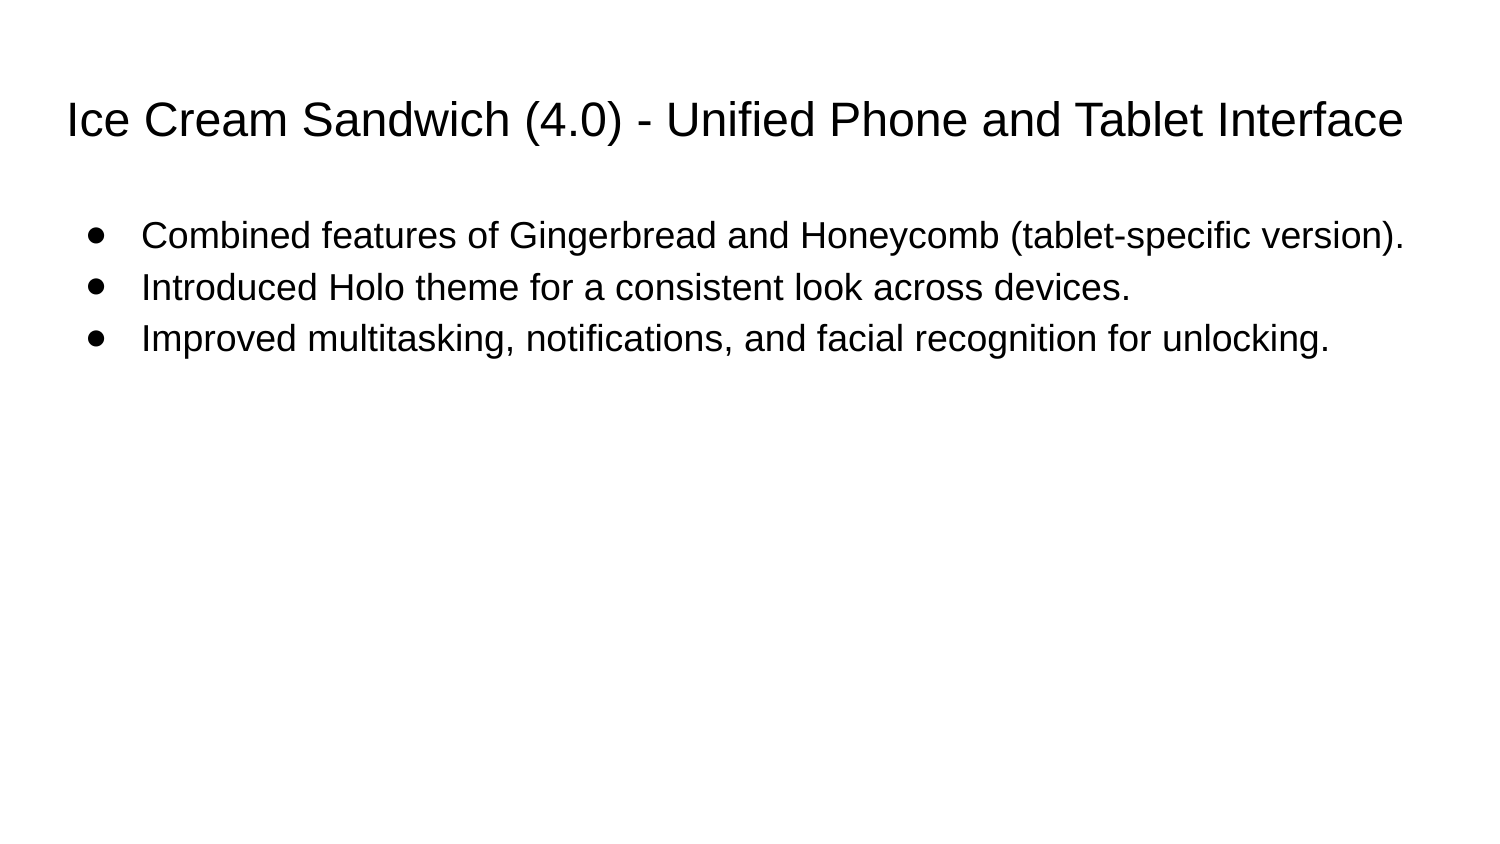

# Ice Cream Sandwich (4.0) - Unified Phone and Tablet Interface
Combined features of Gingerbread and Honeycomb (tablet-specific version).
Introduced Holo theme for a consistent look across devices.
Improved multitasking, notifications, and facial recognition for unlocking.